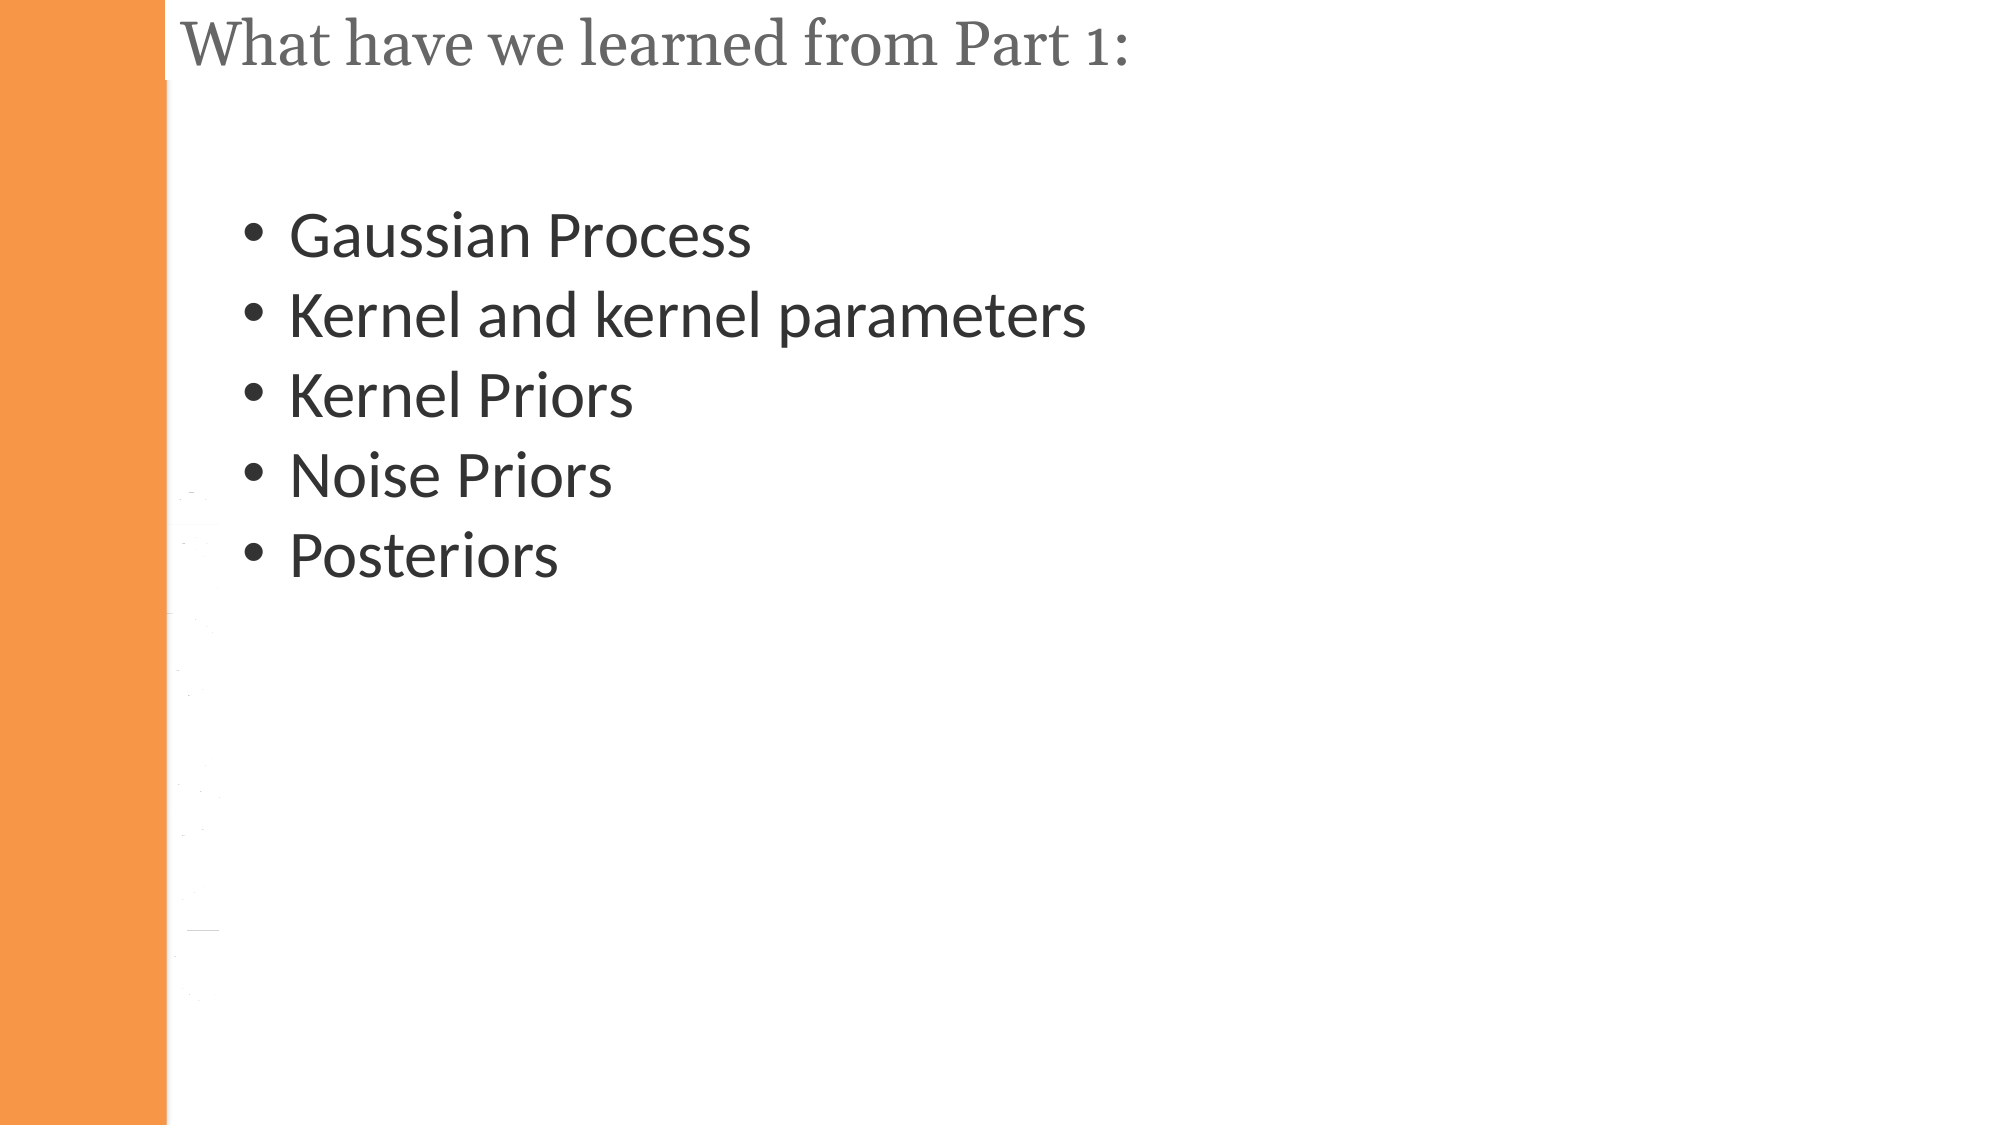

# What have we learned from Part 1:
Gaussian Process
Kernel and kernel parameters
Kernel Priors
Noise Priors
Posteriors